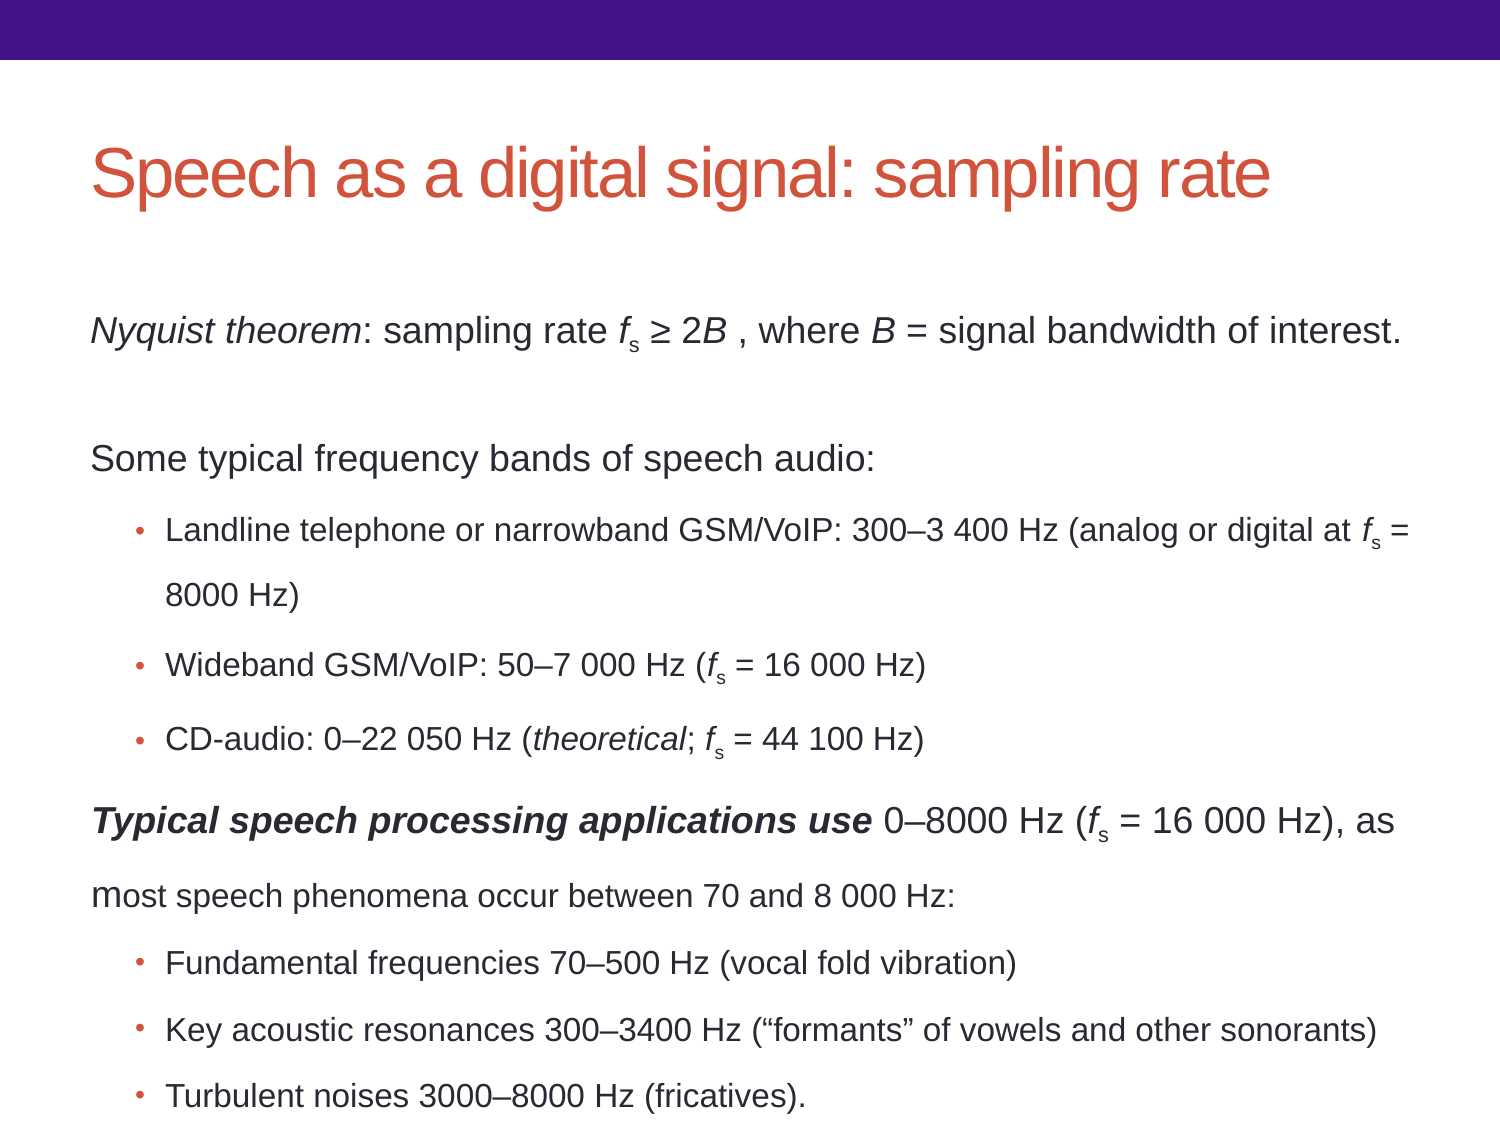

# Speech as a digital signal: sampling rate
Nyquist theorem: sampling rate fs ≥ 2B , where B = signal bandwidth of interest.

Some typical frequency bands of speech audio:
Landline telephone or narrowband GSM/VoIP: 300–3 400 Hz (analog or digital at fs = 8000 Hz)
Wideband GSM/VoIP: 50–7 000 Hz (fs = 16 000 Hz)
CD-audio: 0–22 050 Hz (theoretical; fs = 44 100 Hz)
Typical speech processing applications use 0–8000 Hz (fs = 16 000 Hz), as most speech phenomena occur between 70 and 8 000 Hz:
Fundamental frequencies 70–500 Hz (vocal fold vibration)
Key acoustic resonances 300–3400 Hz (“formants” of vowels and other sonorants)
Turbulent noises 3000–8000 Hz (fricatives).